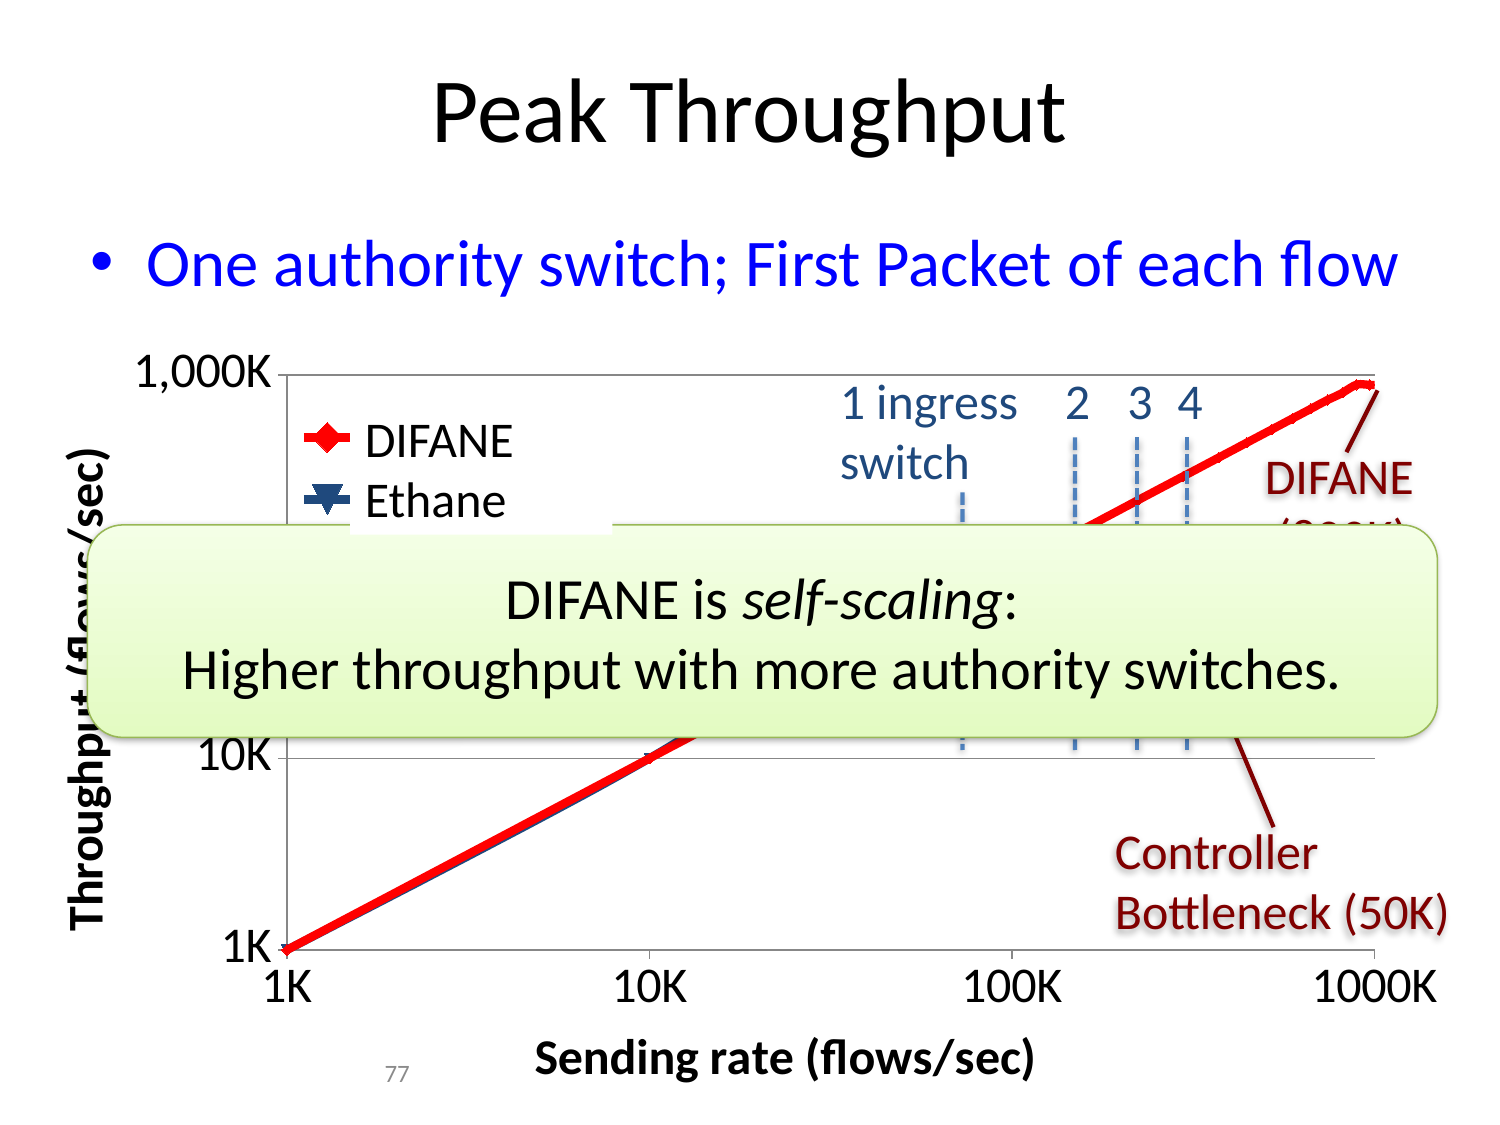

# Peak Throughput
One authority switch; First Packet of each flow

### Chart

| Category | DIFANE | NOX |
|---|---|---|
1 ingress switch
2
3
4
DIFANE
Ethane
DIFANE
 (800K)
DIFANE is self-scaling:
Higher throughput with more authority switches.
Ingress switch
Bottleneck
(20K)

Controller
Bottleneck (50K)
77